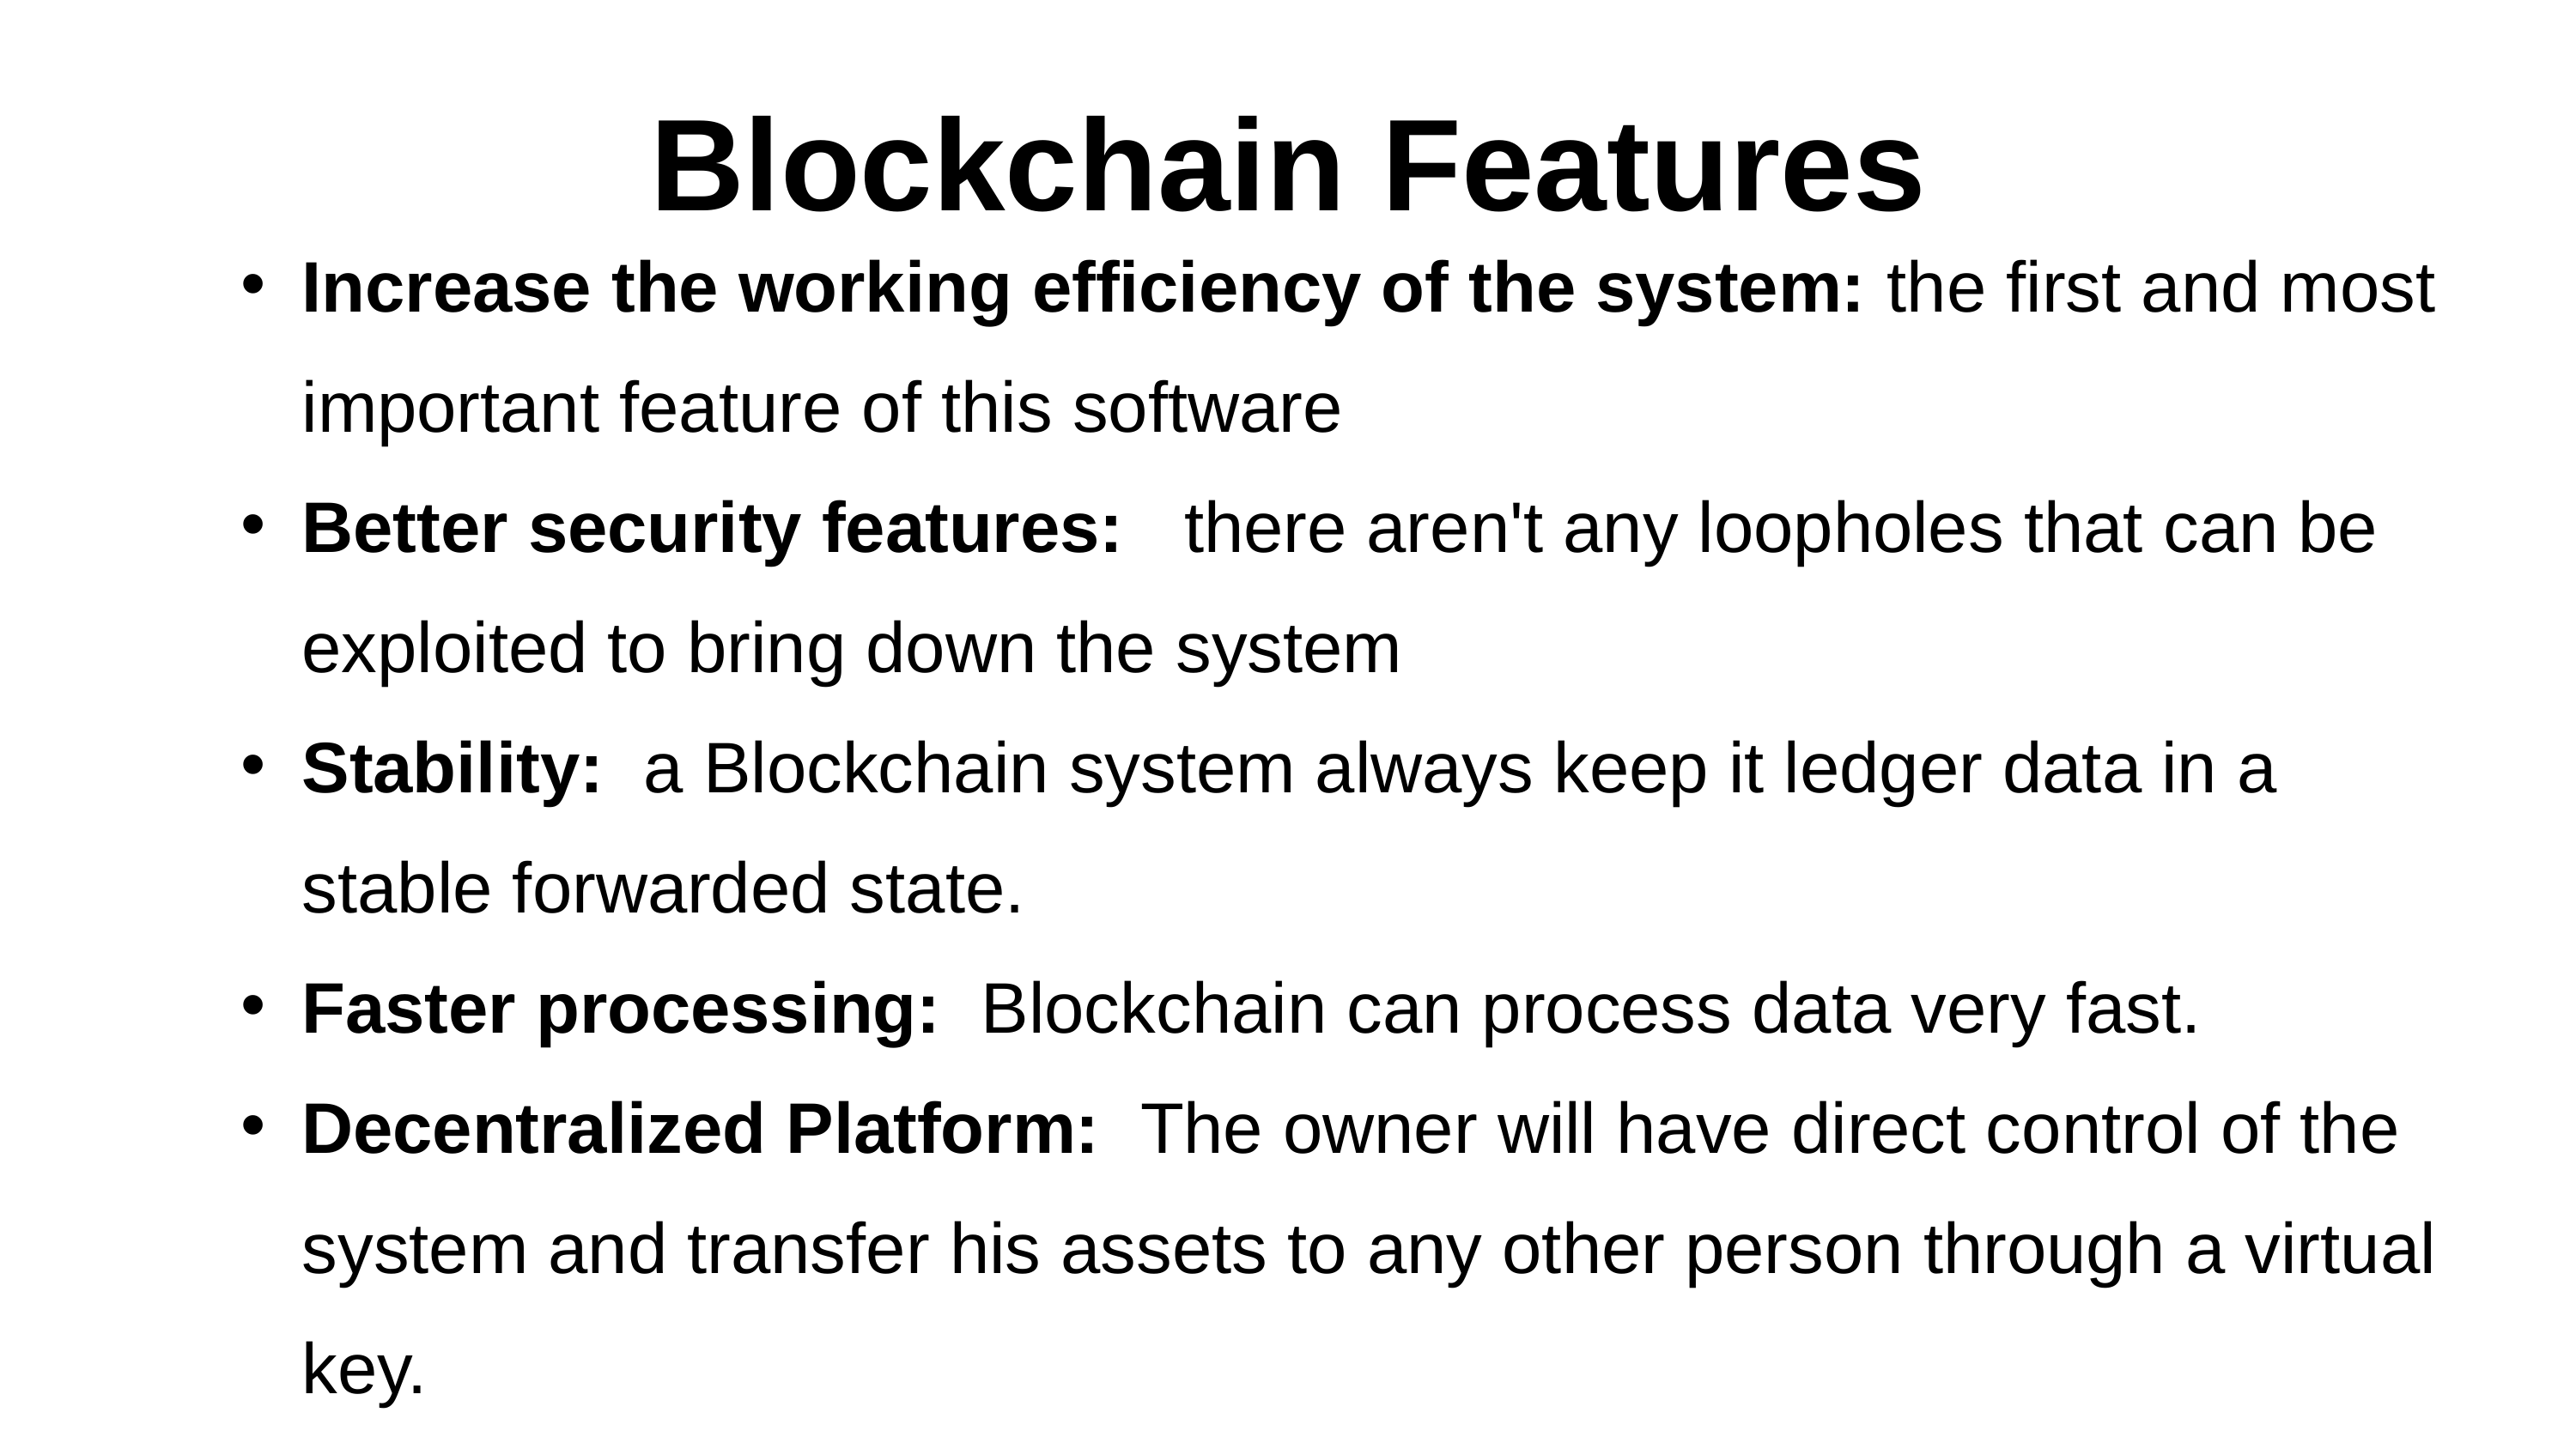

Blockchain Features
Increase the working efficiency of the system: the first and most important feature of this software
Better security features:   there aren't any loopholes that can be exploited to bring down the system
Stability:  a Blockchain system always keep it ledger data in a stable forwarded state.
Faster processing:  Blockchain can process data very fast.
Decentralized Platform:  The owner will have direct control of the system and transfer his assets to any other person through a virtual key.
Correctness:  We will be able to solve the problems related to cheating.